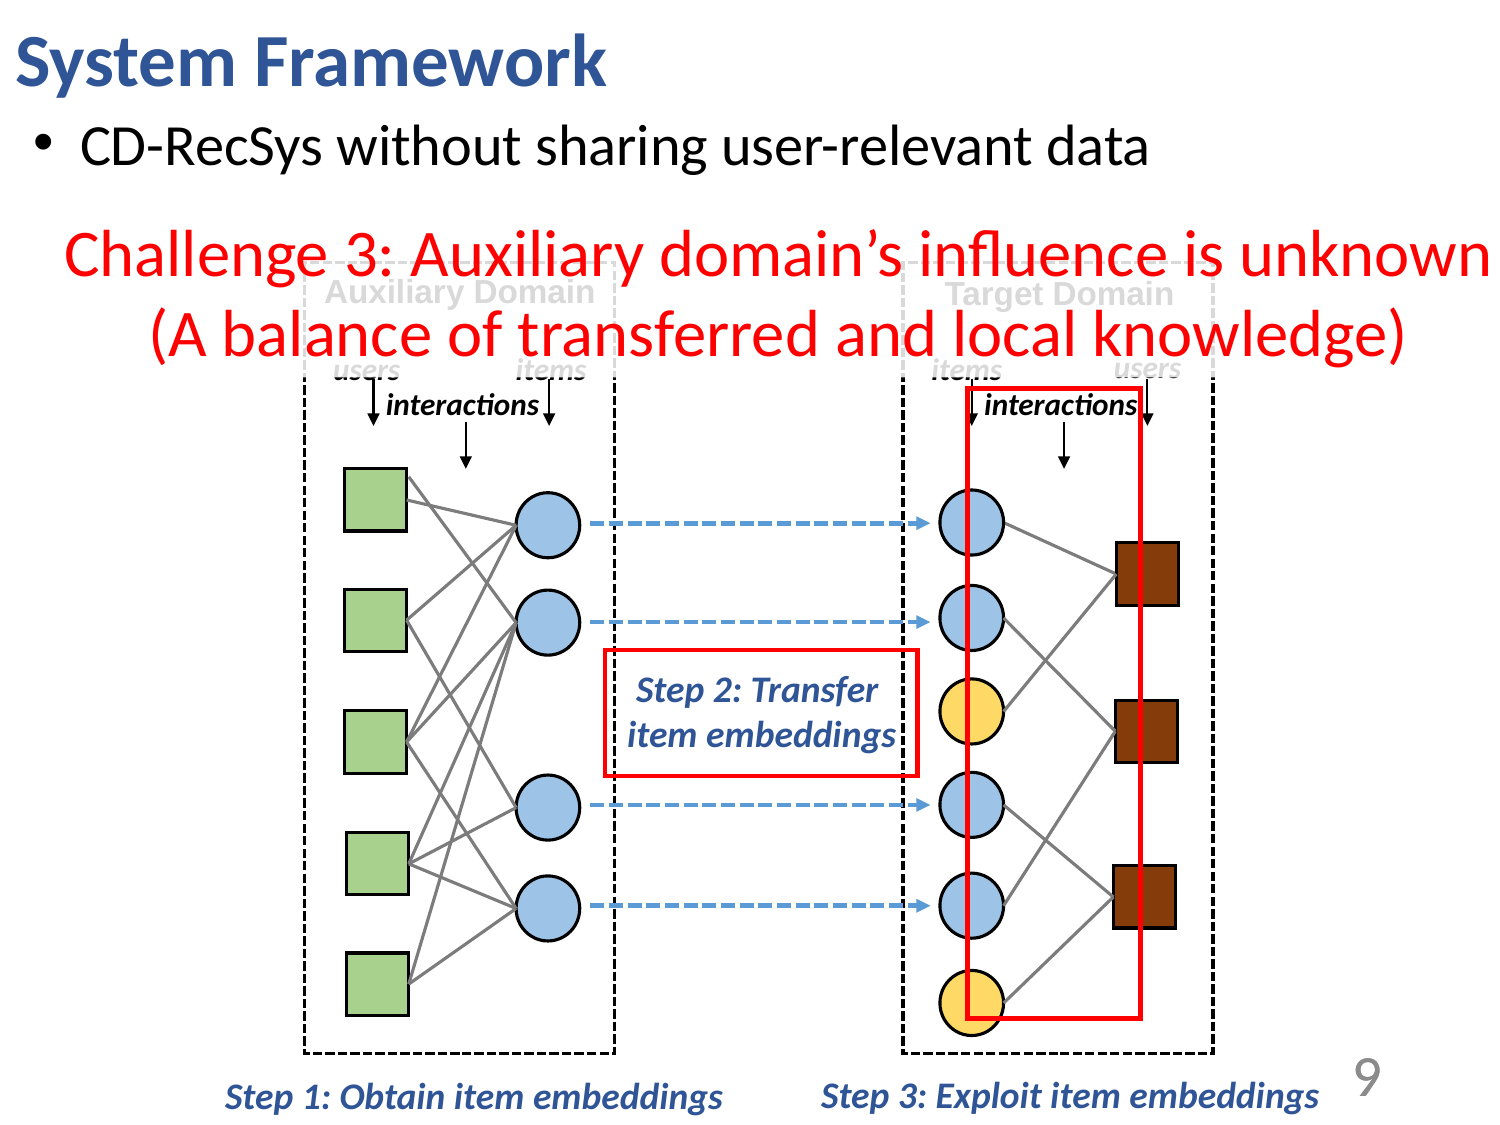

# System Framework

CD-RecSys without sharing user-relevant data

Challenge 3: Auxiliary domain’s influence is unknown
(A balance of transferred and local knowledge)

Auxiliary Domain
users
items
interactions

Target Domain
users
items
interactions

Step 2: Transfer
 item embeddings
9
9
Step 3: Exploit item embeddings
Step 1: Obtain item embeddings